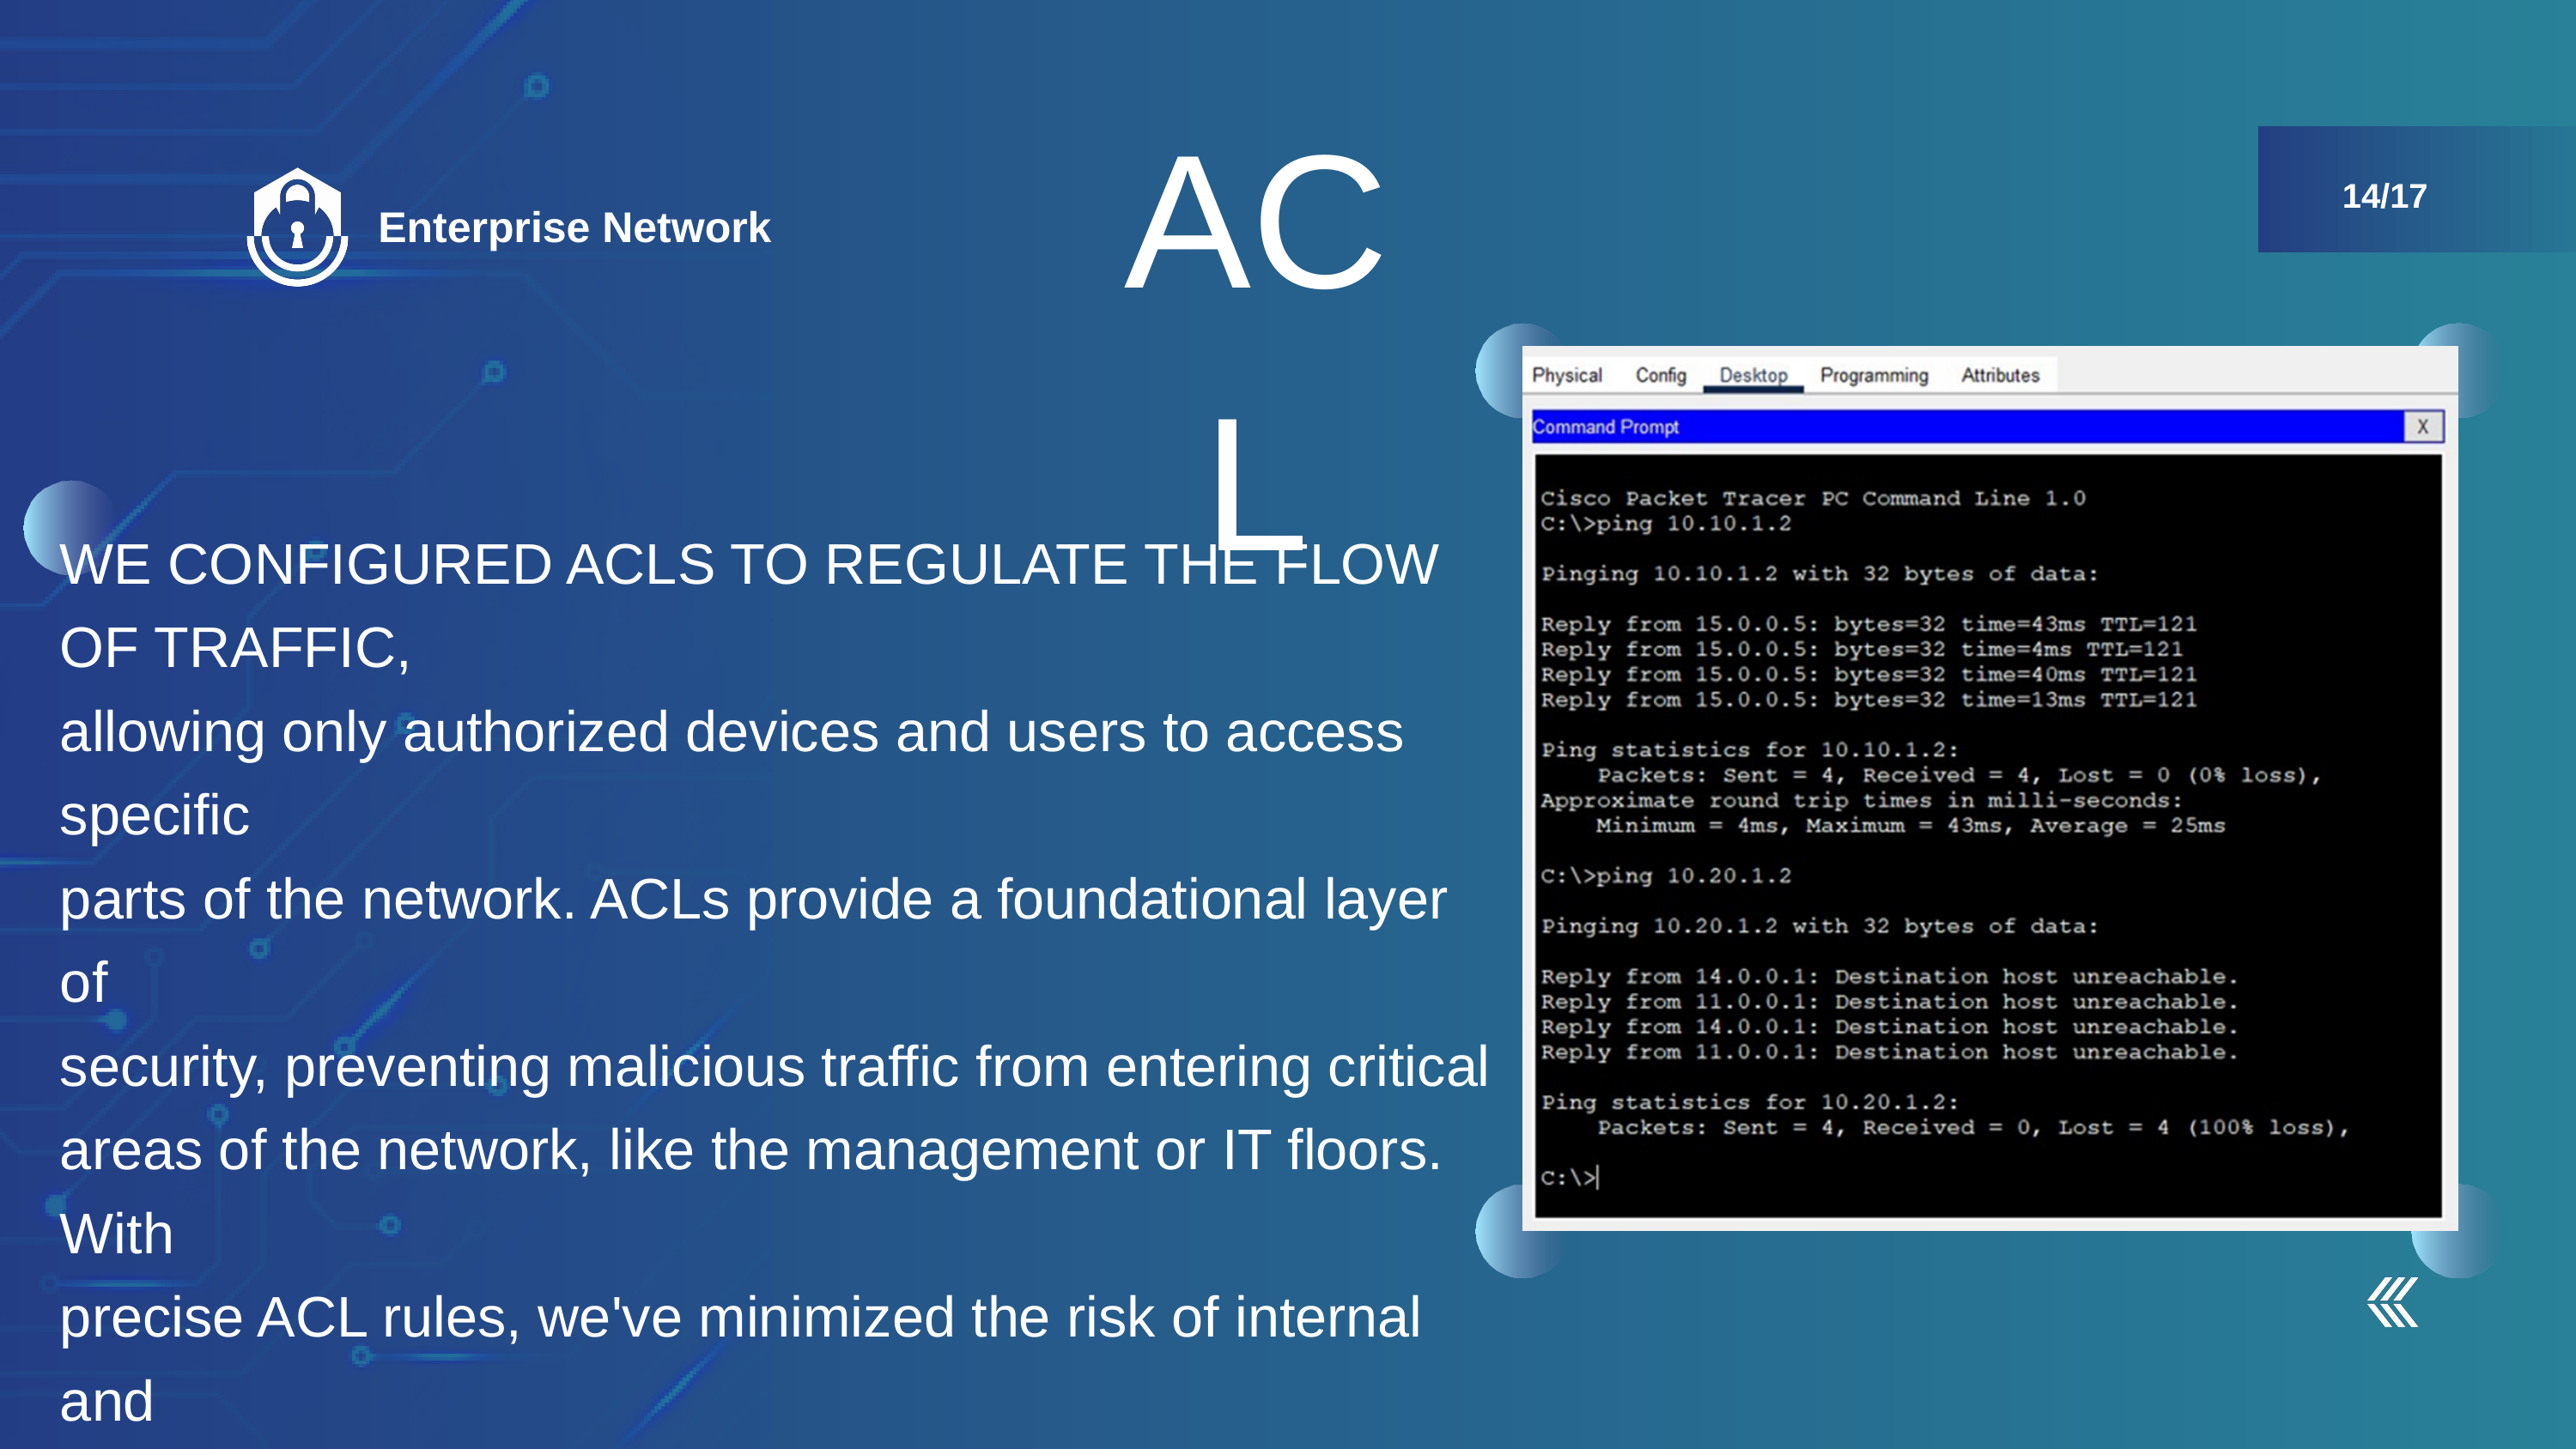

ACL

14/17
Enterprise Network

WE CONFIGURED ACLS TO REGULATE THE FLOW OF TRAFFIC,
allowing only authorized devices and users to access specific
parts of the network. ACLs provide a foundational layer of
security, preventing malicious traffic from entering critical
areas of the network, like the management or IT floors. With
precise ACL rules, we've minimized the risk of internal and
external threats